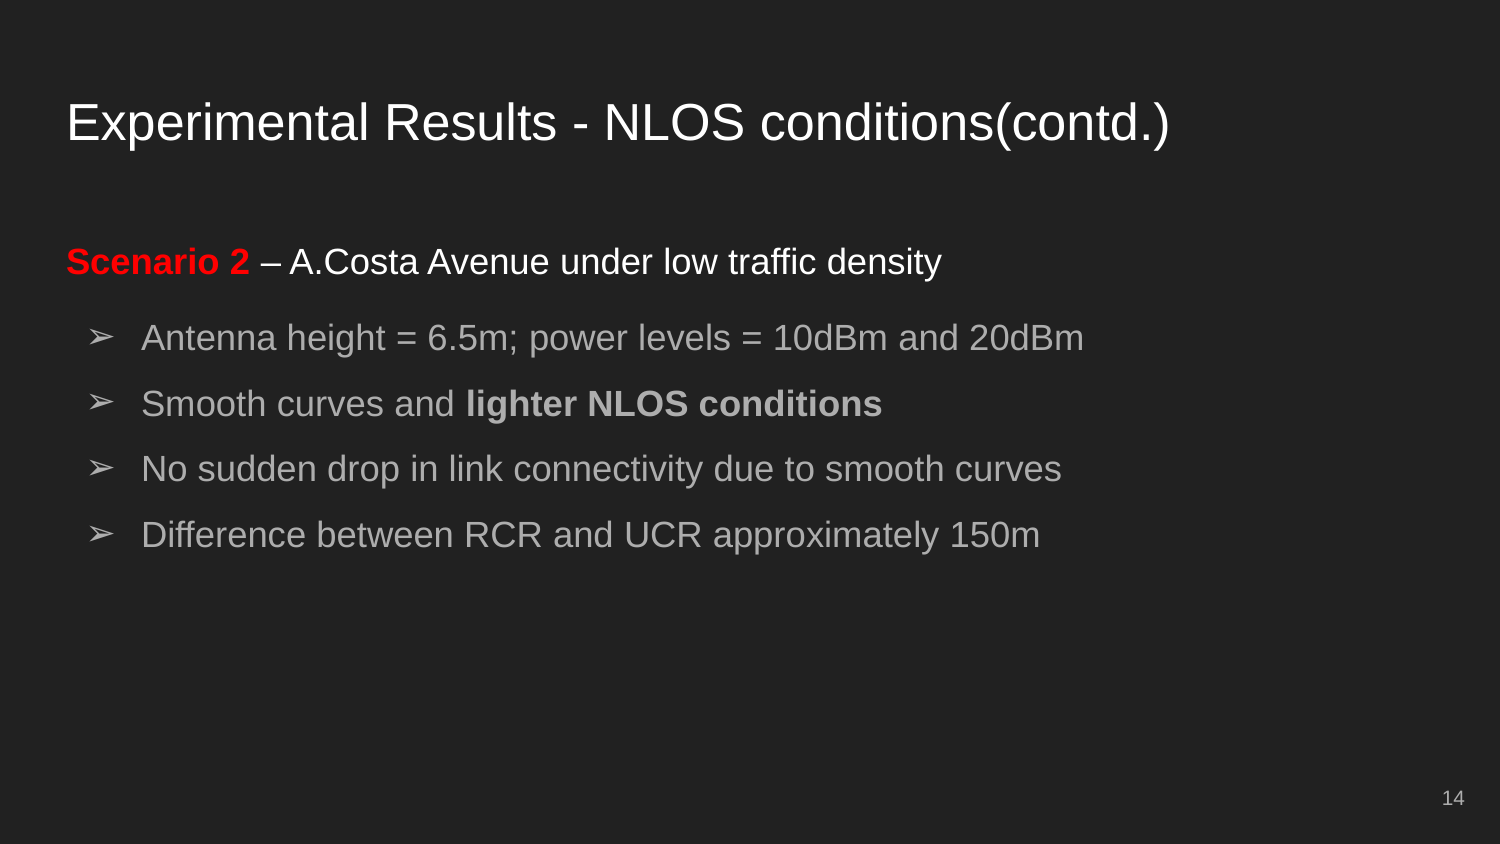

# Experimental Results - NLOS conditions(contd.)
Scenario 2 – A.Costa Avenue under low traffic density
Antenna height = 6.5m; power levels = 10dBm and 20dBm
Smooth curves and lighter NLOS conditions
No sudden drop in link connectivity due to smooth curves
Difference between RCR and UCR approximately 150m
14